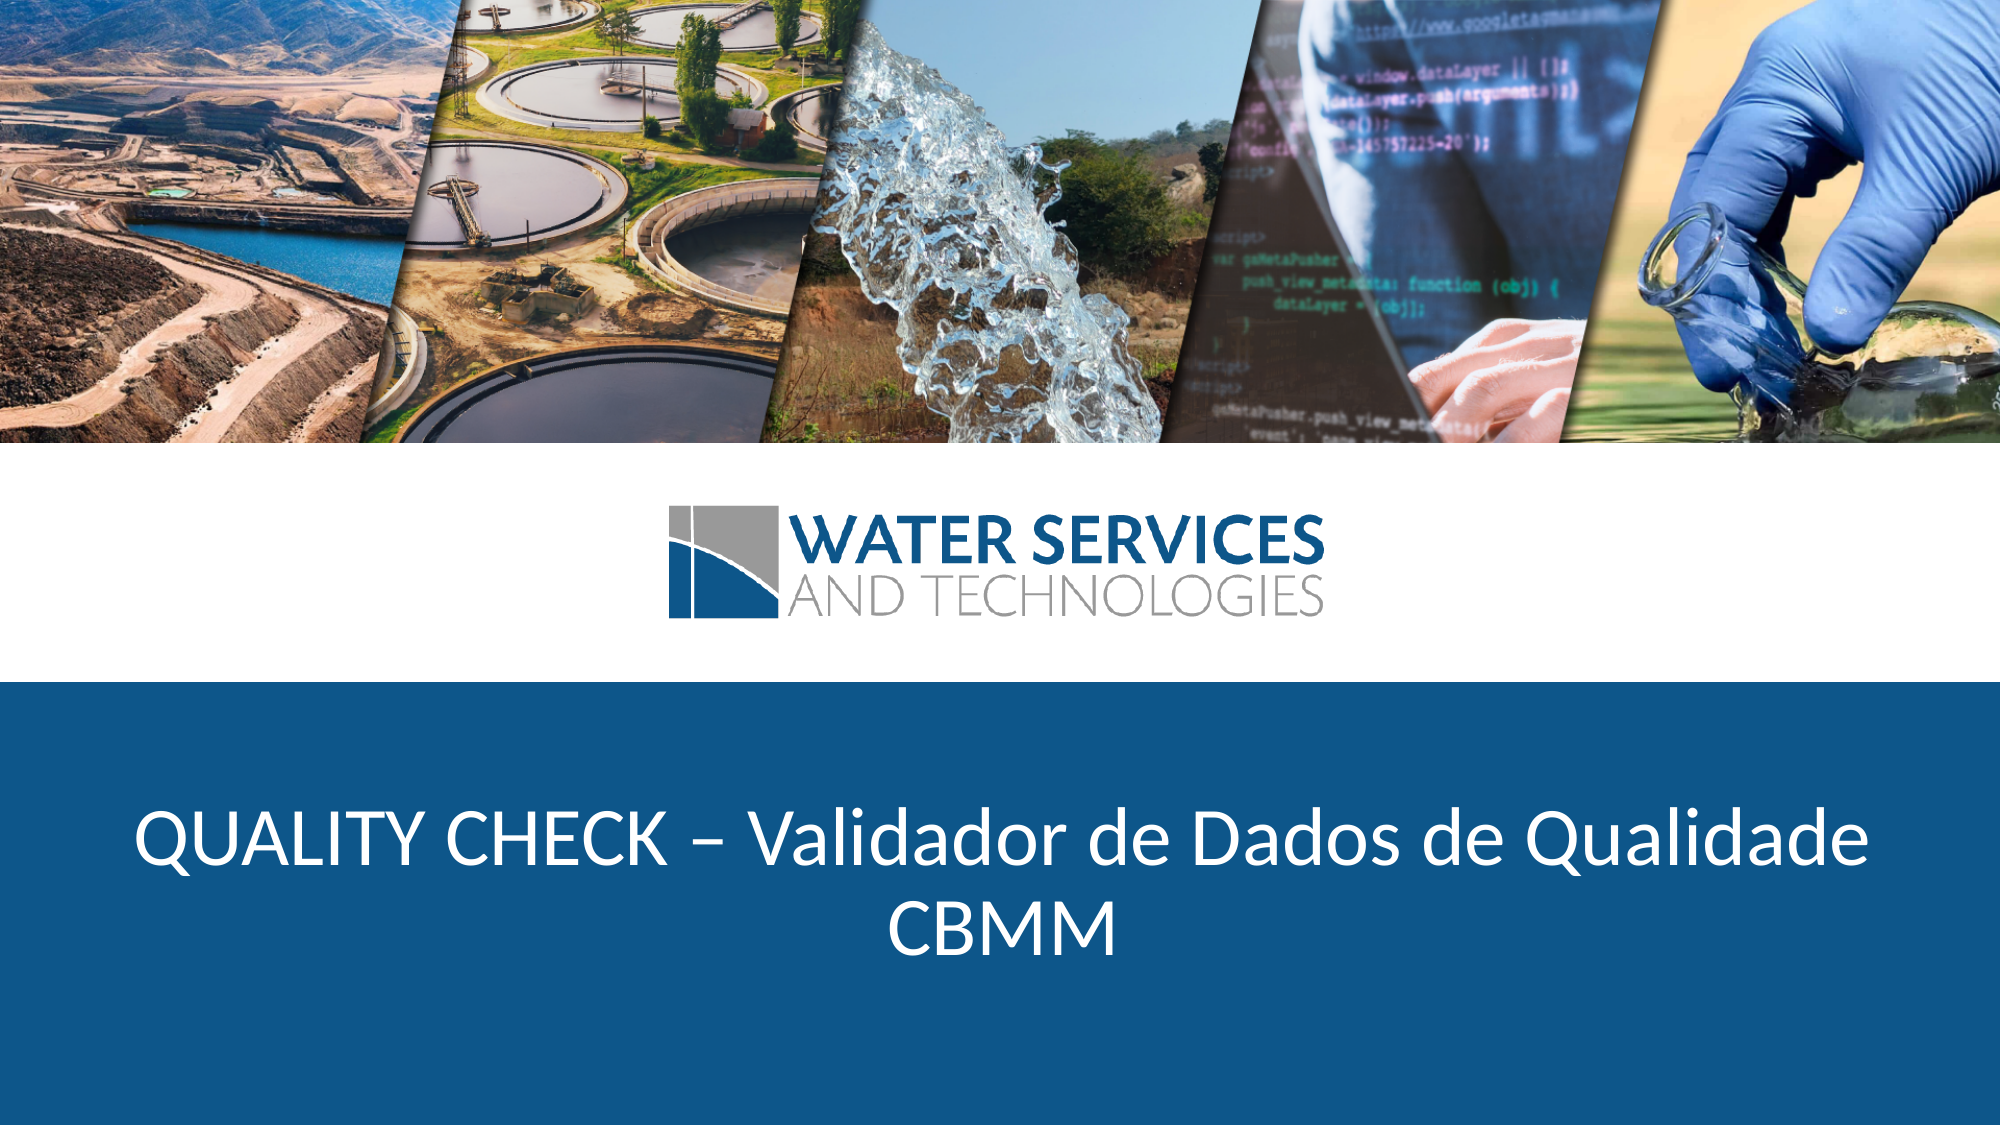

QUALITY CHECK – Validador de Dados de Qualidade
CBMM